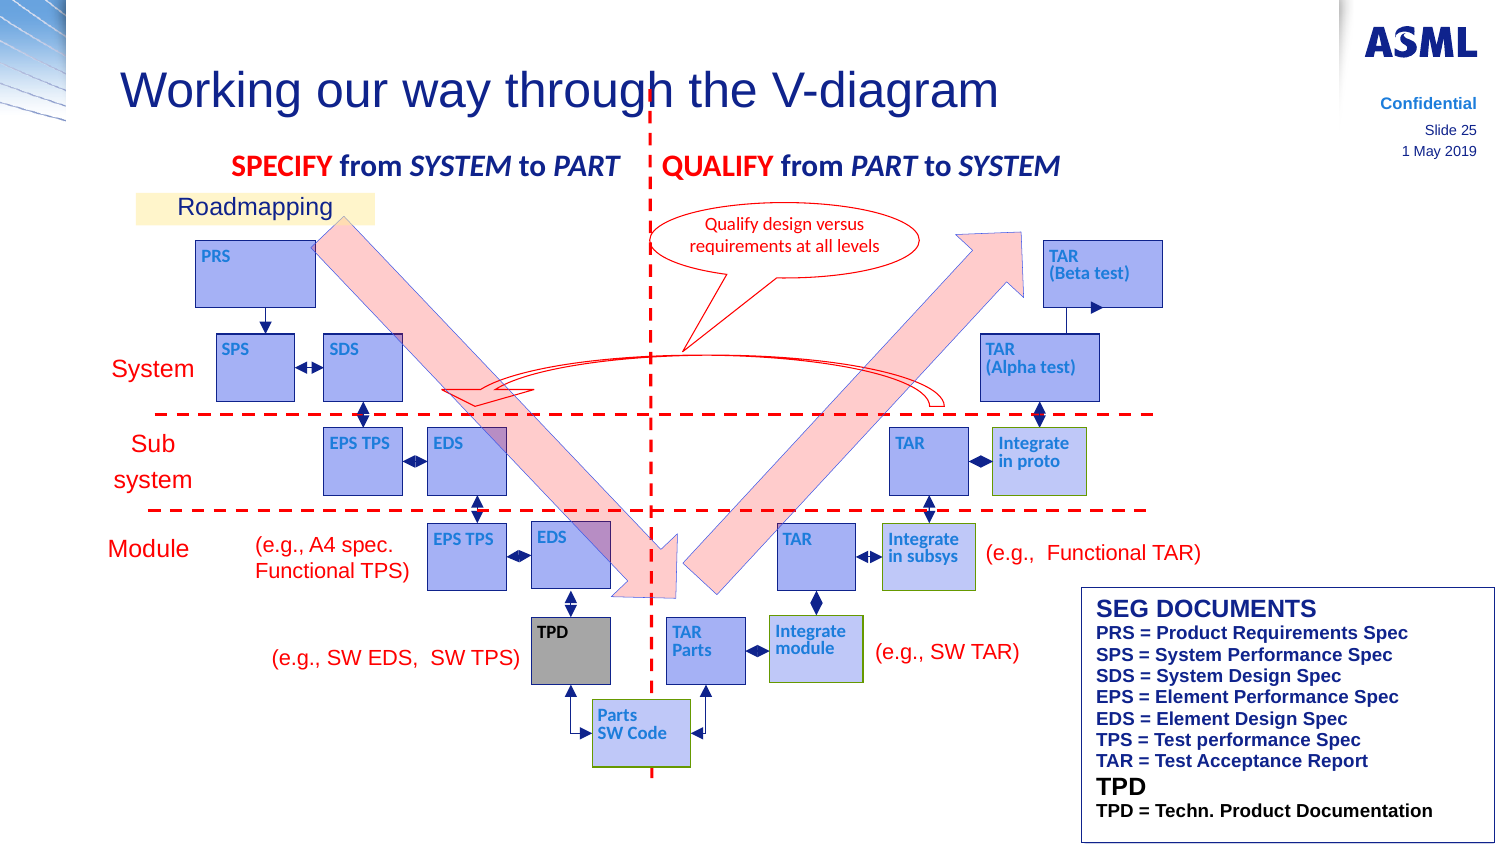

# Working our way through the V-diagram
Confidential
Slide 25
1 May 2019
SPECIFY from SYSTEM to PART      QUALIFY from PART to SYSTEM
Roadmapping

Qualify design versus requirements at all levels
PRS
TAR
(Beta test)
SPS
SDS
TAR
(Alpha test)
System

EPS TPS
EDS
TAR
Integrate
in proto
Sub
system

EDS
EPS TPS
TAR
Integrate
in subsys
(e.g., A4 spec.
Functional TPS)
Module

(e.g.,  Functional TAR)

SEG DOCUMENTS
PRS = Product Requirements Spec
SPS = System Performance Spec
SDS = System Design Spec
EPS = Element Performance Spec
EDS = Element Design Spec
TPS = Test performance Spec
TAR = Test Acceptance Report
TPD
TPD = Techn. Product Documentation

Integrate
module
TPD
TAR
Parts
(e.g., SW TAR)
(e.g., SW EDS,  SW TPS)
Parts
SW Code